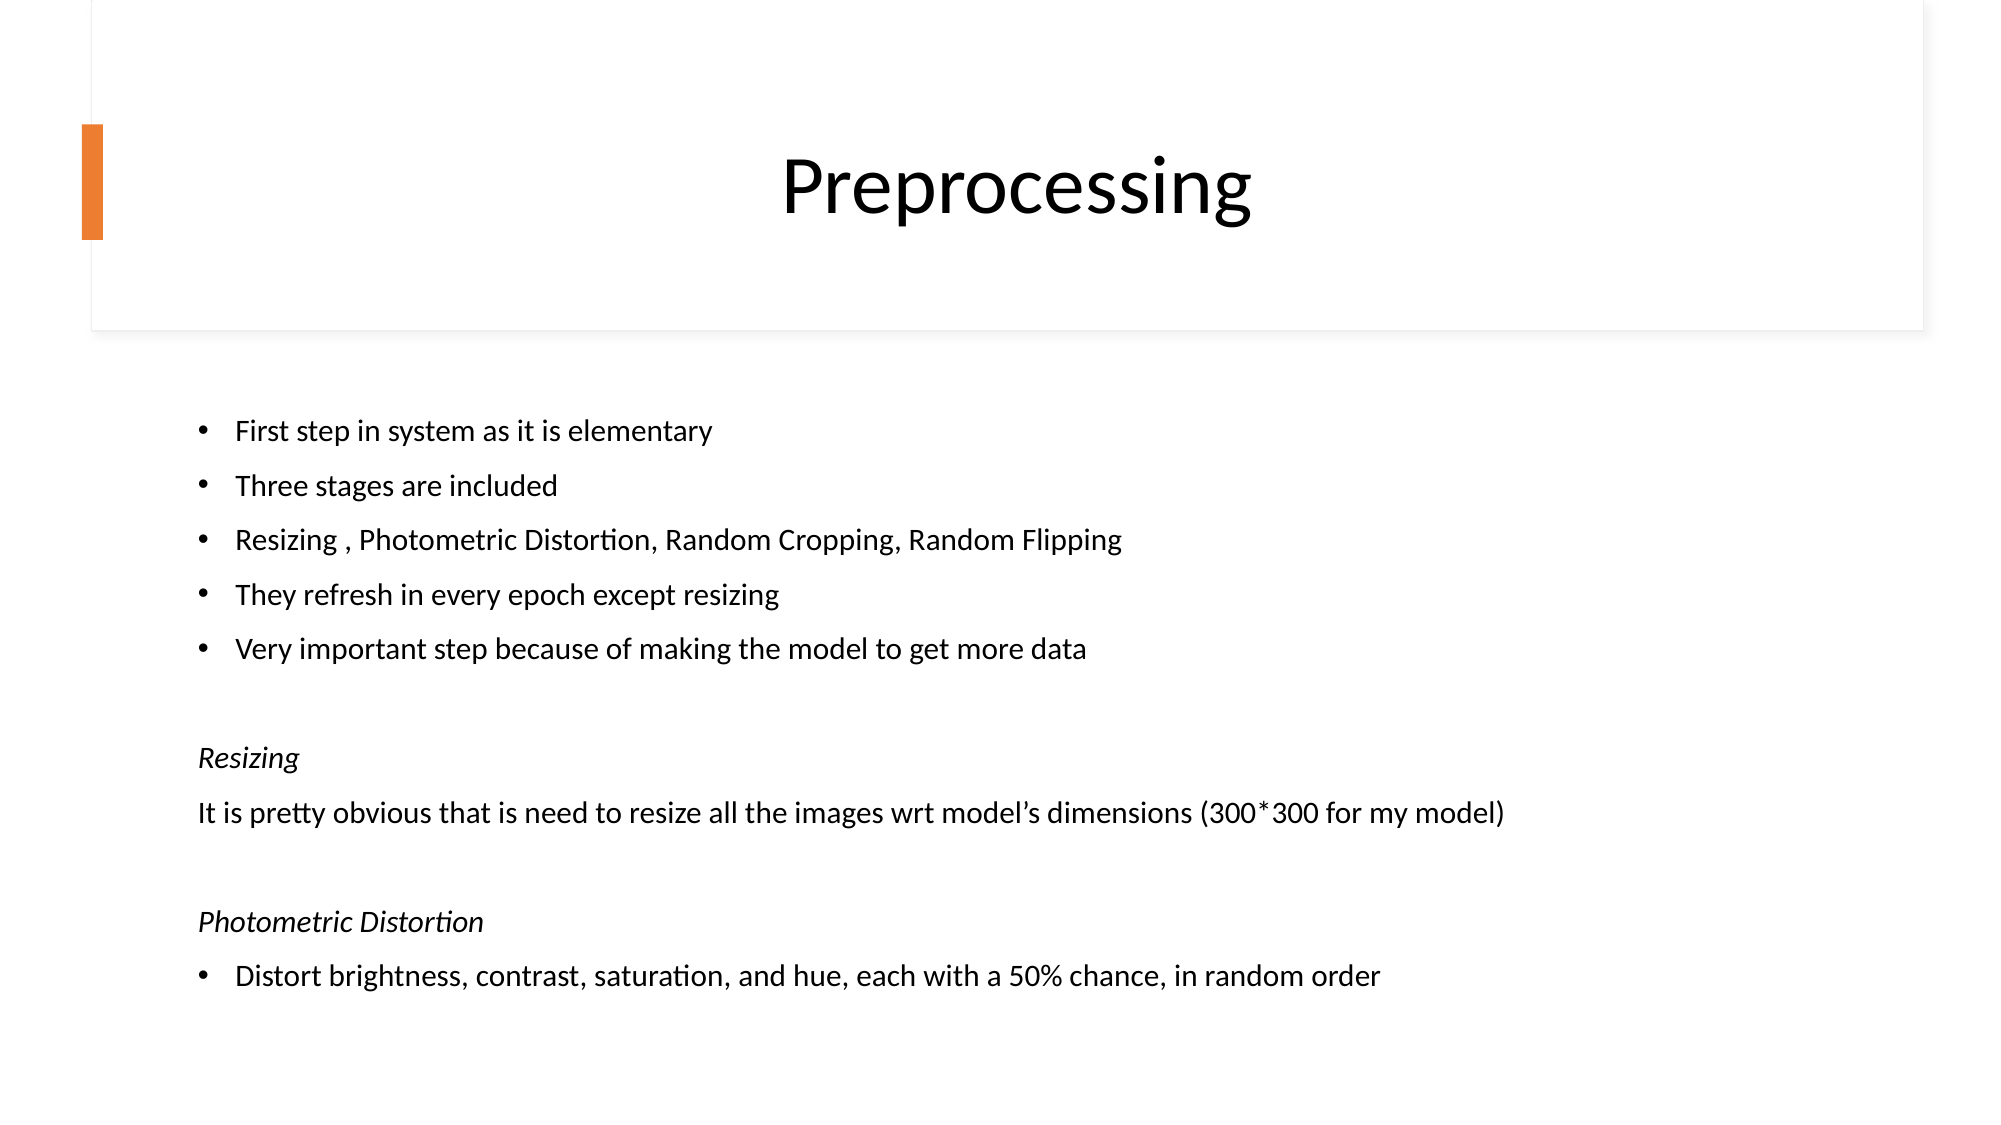

# Preprocessing

First step in system as it is elementary
Three stages are included
Resizing , Photometric Distortion, Random Cropping, Random Flipping
They refresh in every epoch except resizing
Very important step because of making the model to get more data

Resizing
It is pretty obvious that is need to resize all the images wrt model’s dimensions (300*300 for my model)

Photometric Distortion
Distort brightness, contrast, saturation, and hue, each with a 50% chance, in random order